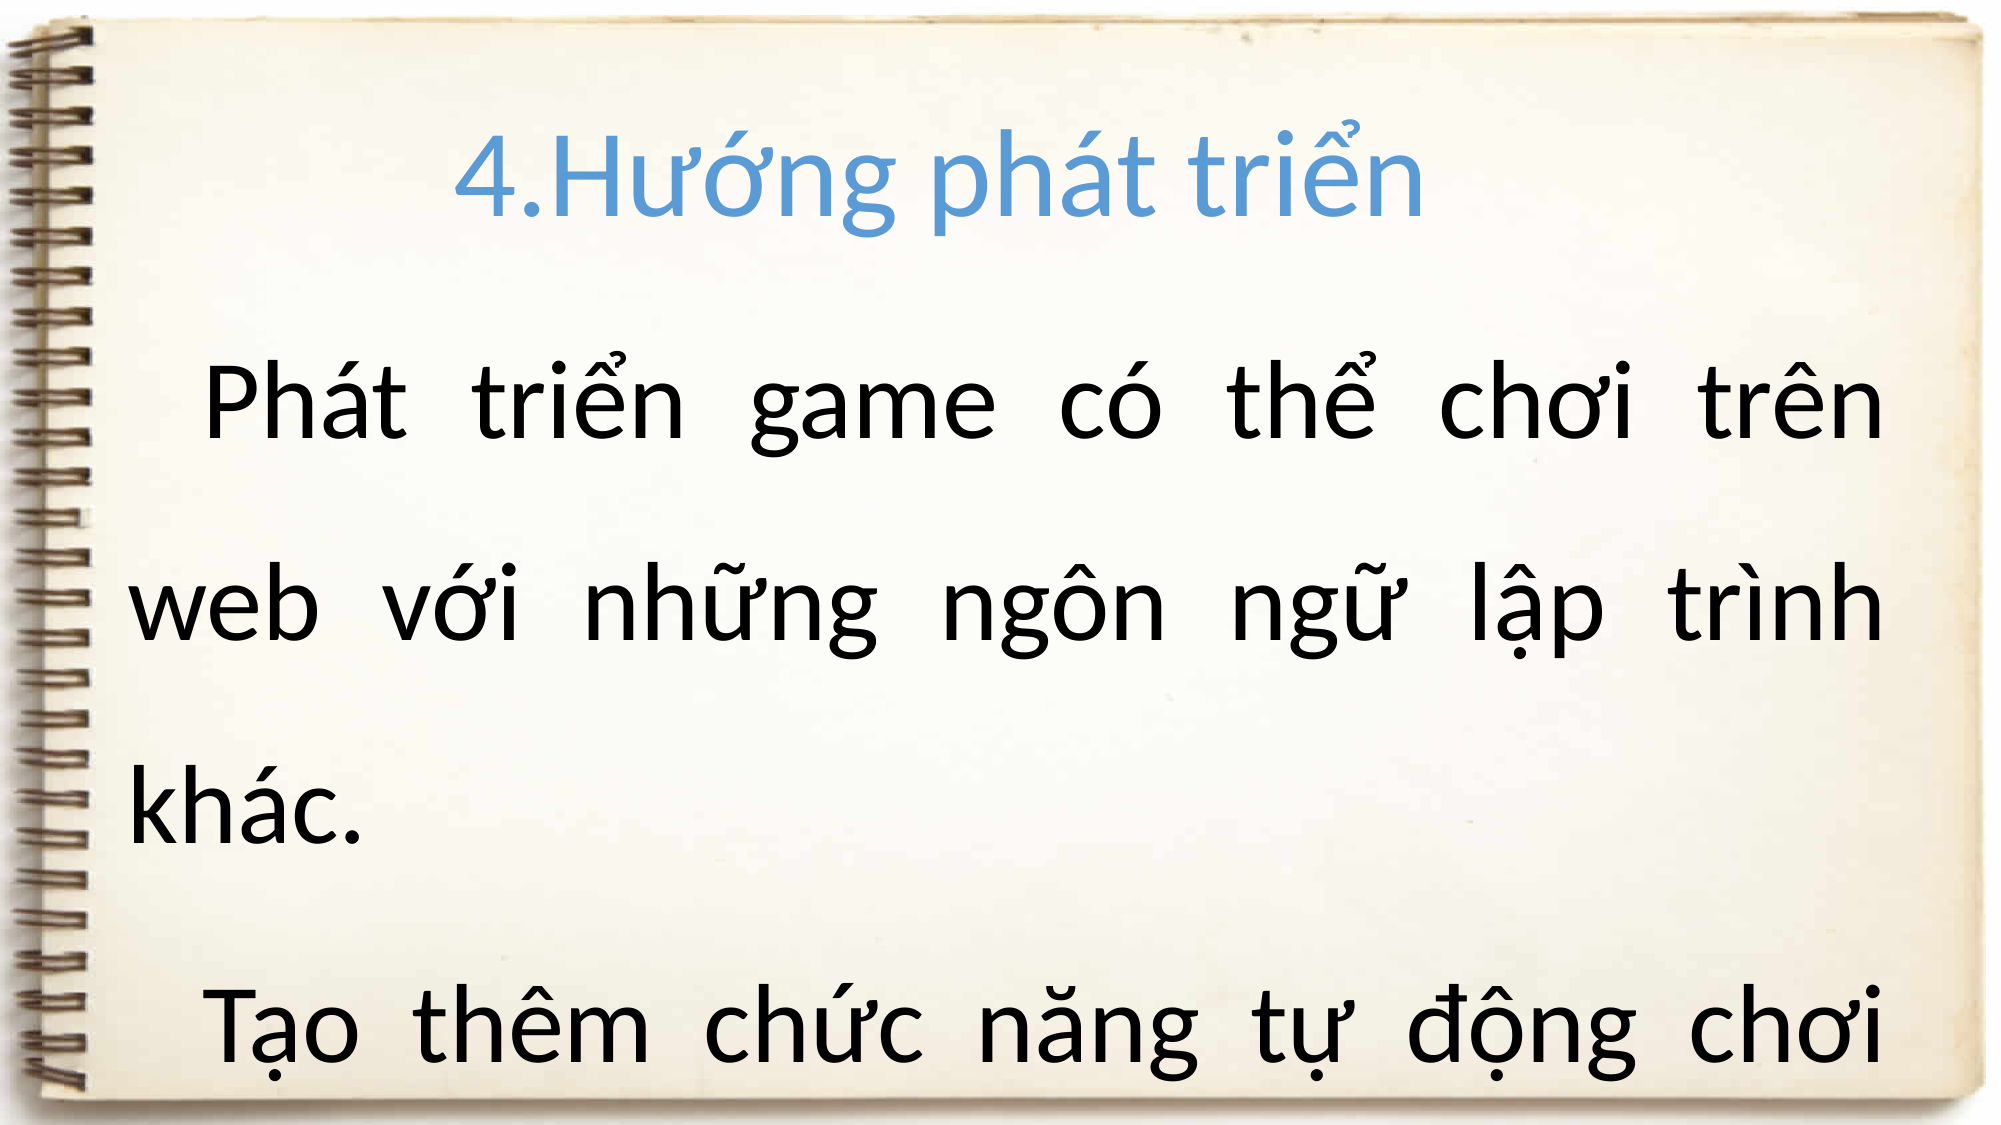

4.Hướng phát triển
Phát triển game có thể chơi trên web với những ngôn ngữ lập trình khác.
Tạo thêm chức năng tự động chơi (tự giải câu đố).